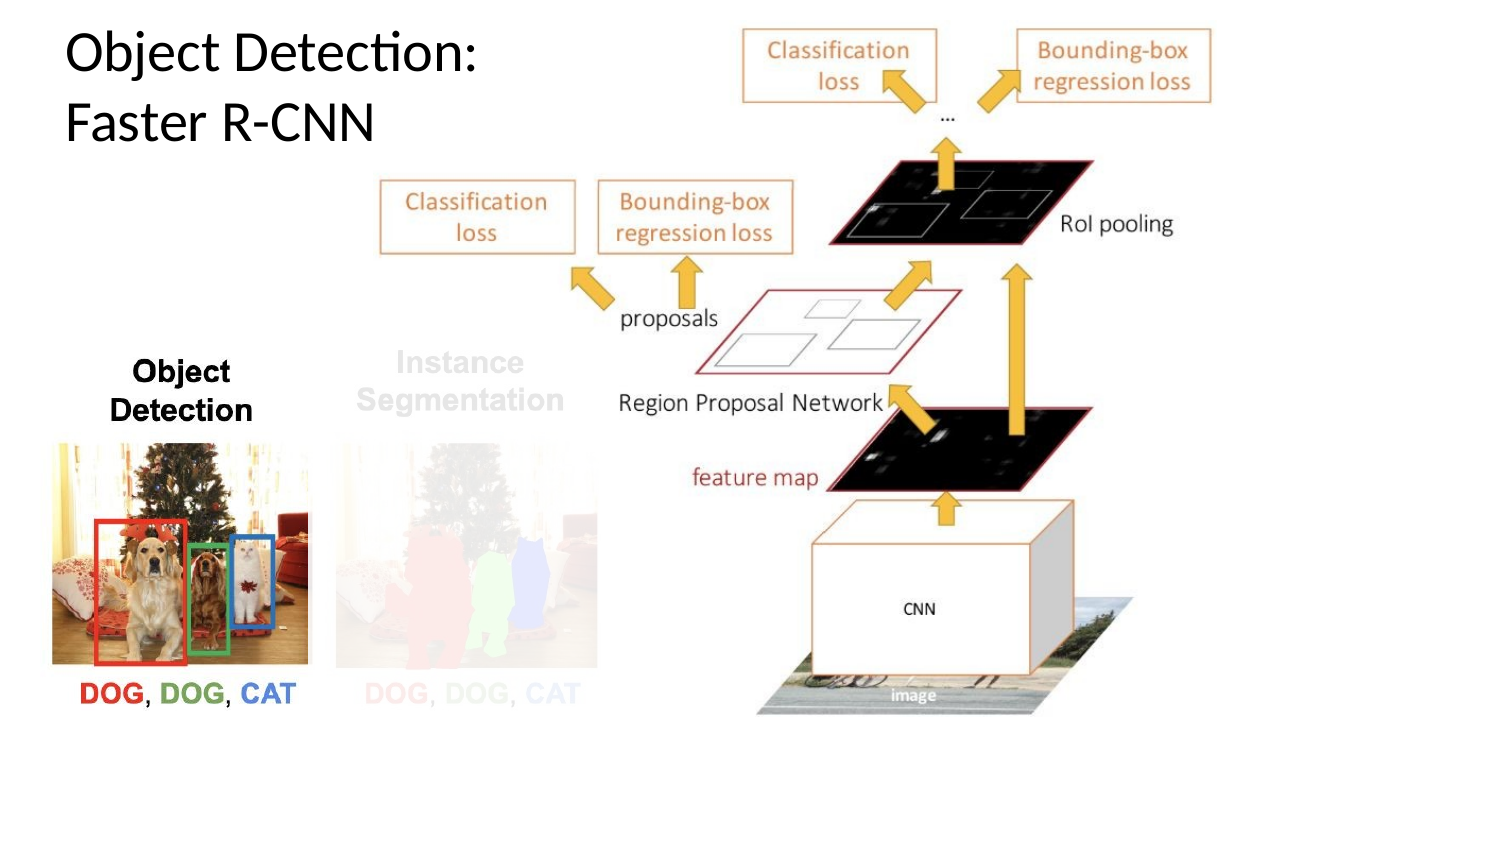

# Object Detection:  Faster R-CNN

May 14, 2019